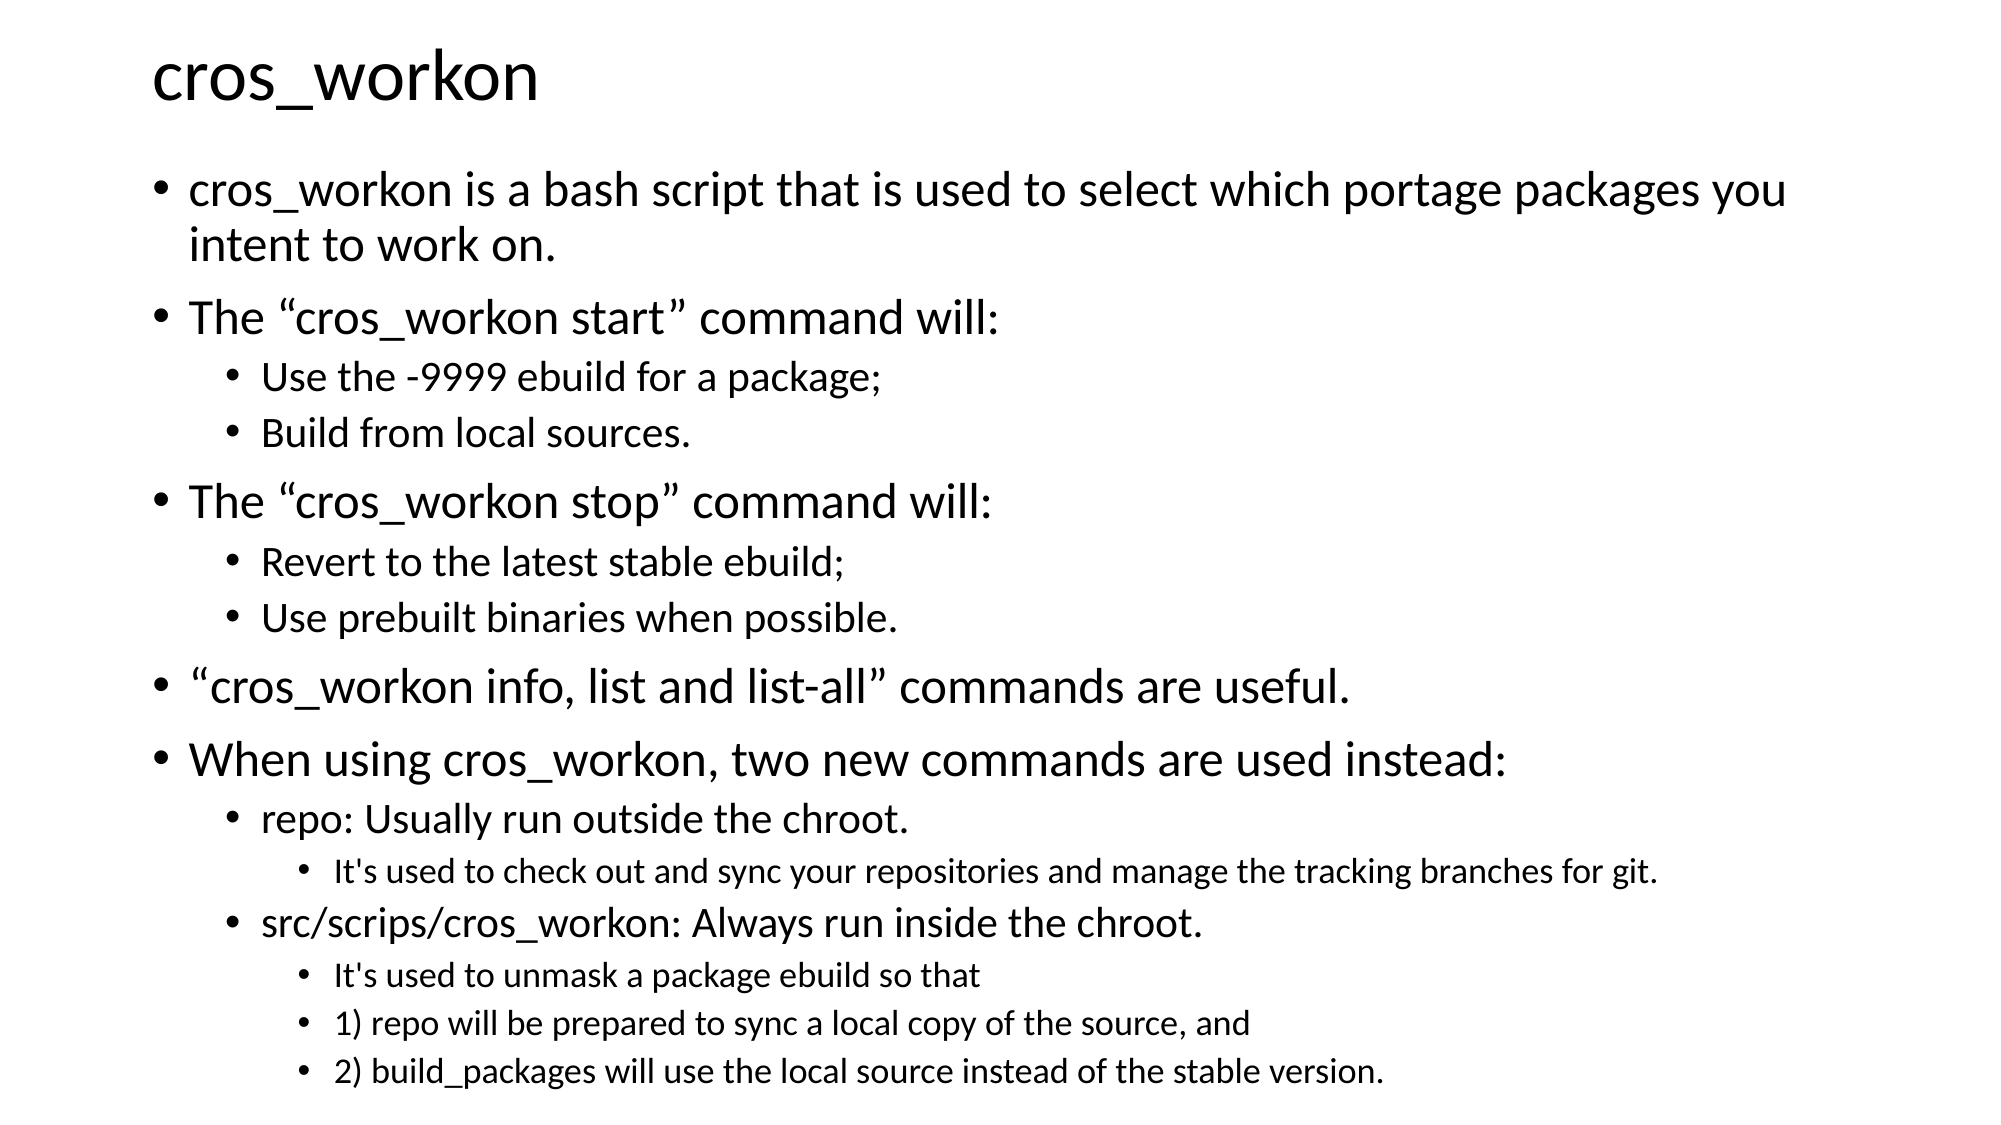

# cros_workon
cros_workon is a bash script that is used to select which portage packages you intent to work on.
The “cros_workon start” command will:
Use the -9999 ebuild for a package;
Build from local sources.
The “cros_workon stop” command will:
Revert to the latest stable ebuild;
Use prebuilt binaries when possible.
“cros_workon info, list and list-all” commands are useful.
When using cros_workon, two new commands are used instead:
repo: Usually run outside the chroot.
It's used to check out and sync your repositories and manage the tracking branches for git.
src/scrips/cros_workon: Always run inside the chroot.
It's used to unmask a package ebuild so that
1) repo will be prepared to sync a local copy of the source, and
2) build_packages will use the local source instead of the stable version.